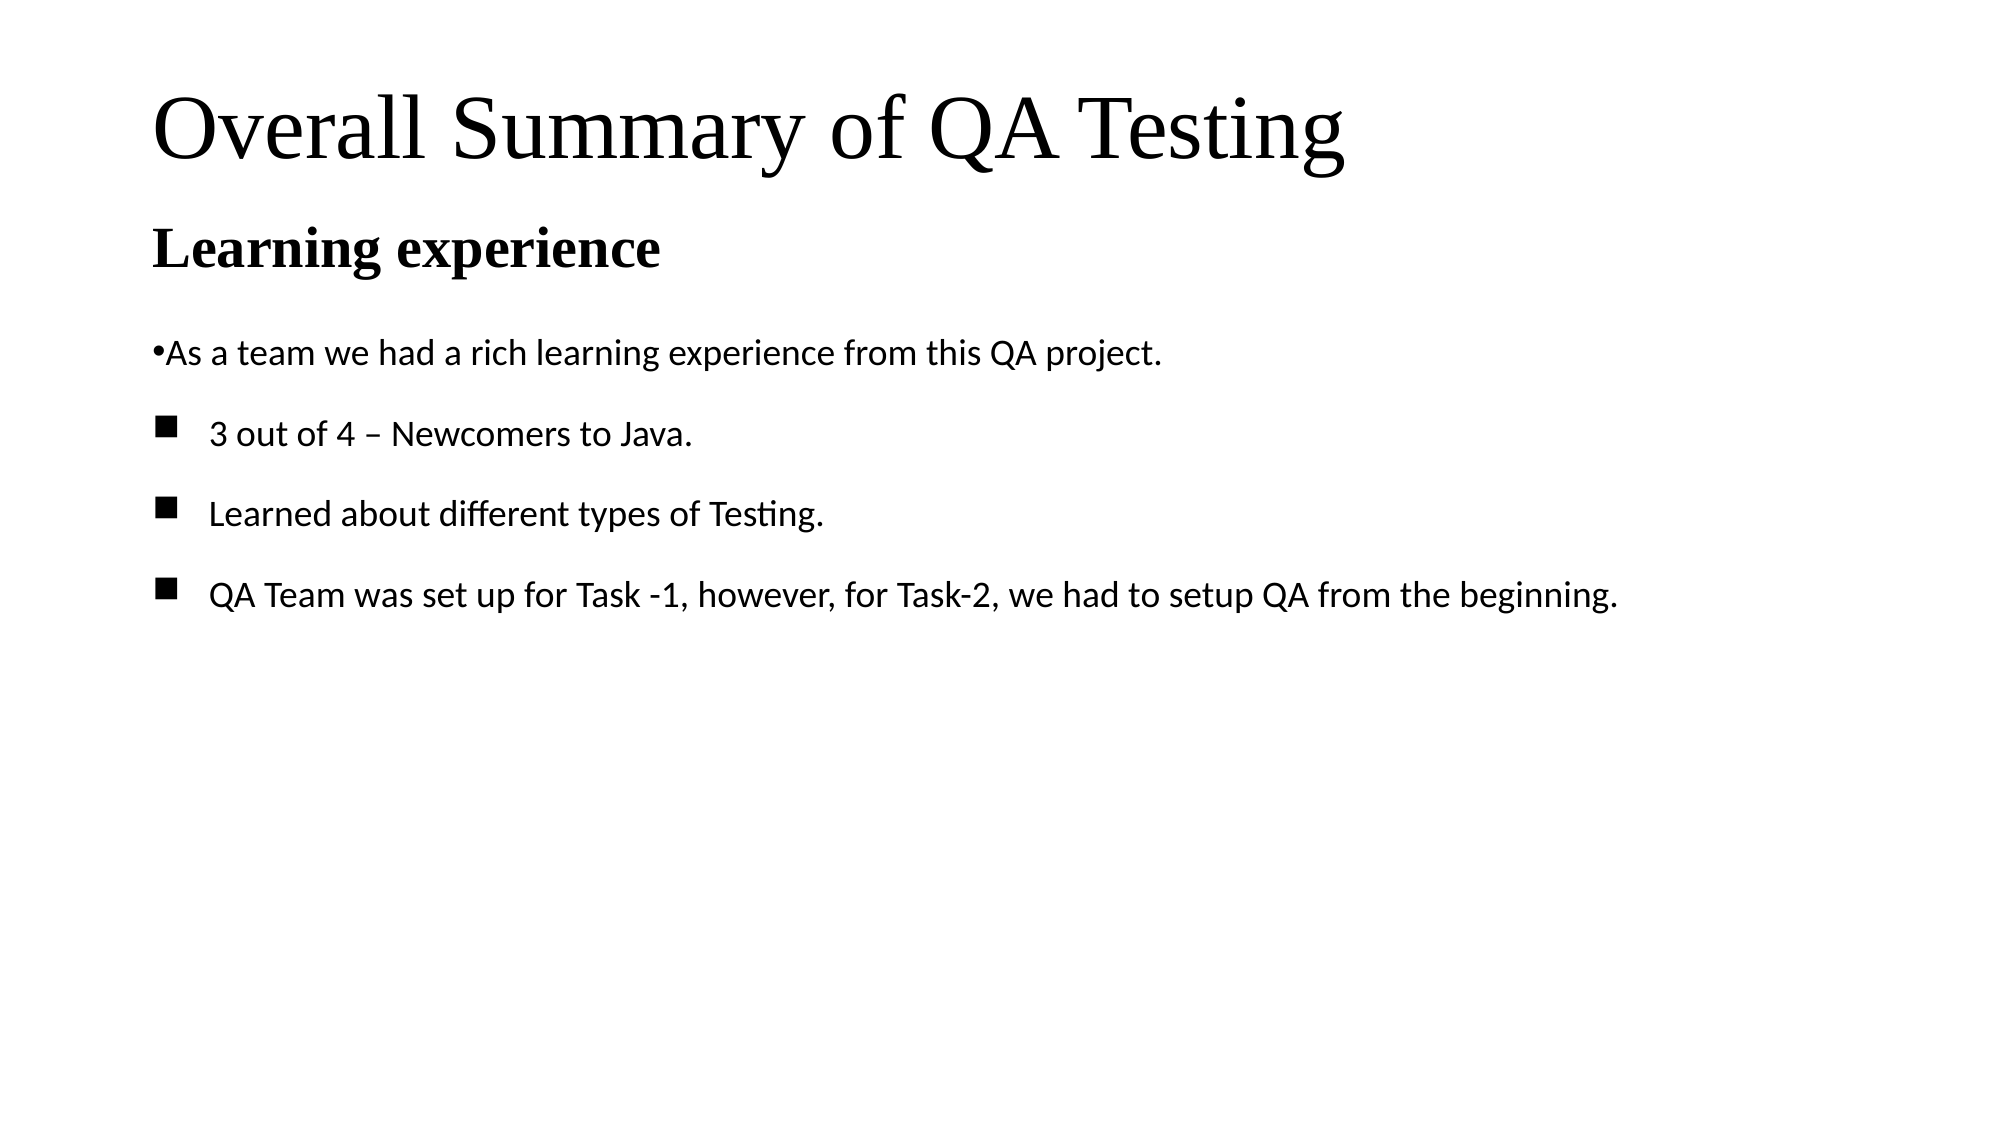

# Overall Summary of QA Testing
Learning experience

As a team we had a rich learning experience from this QA project.

3 out of 4 – Newcomers to Java.

Learned about different types of Testing.

QA Team was set up for Task -1, however, for Task-2, we had to setup QA from the beginning.